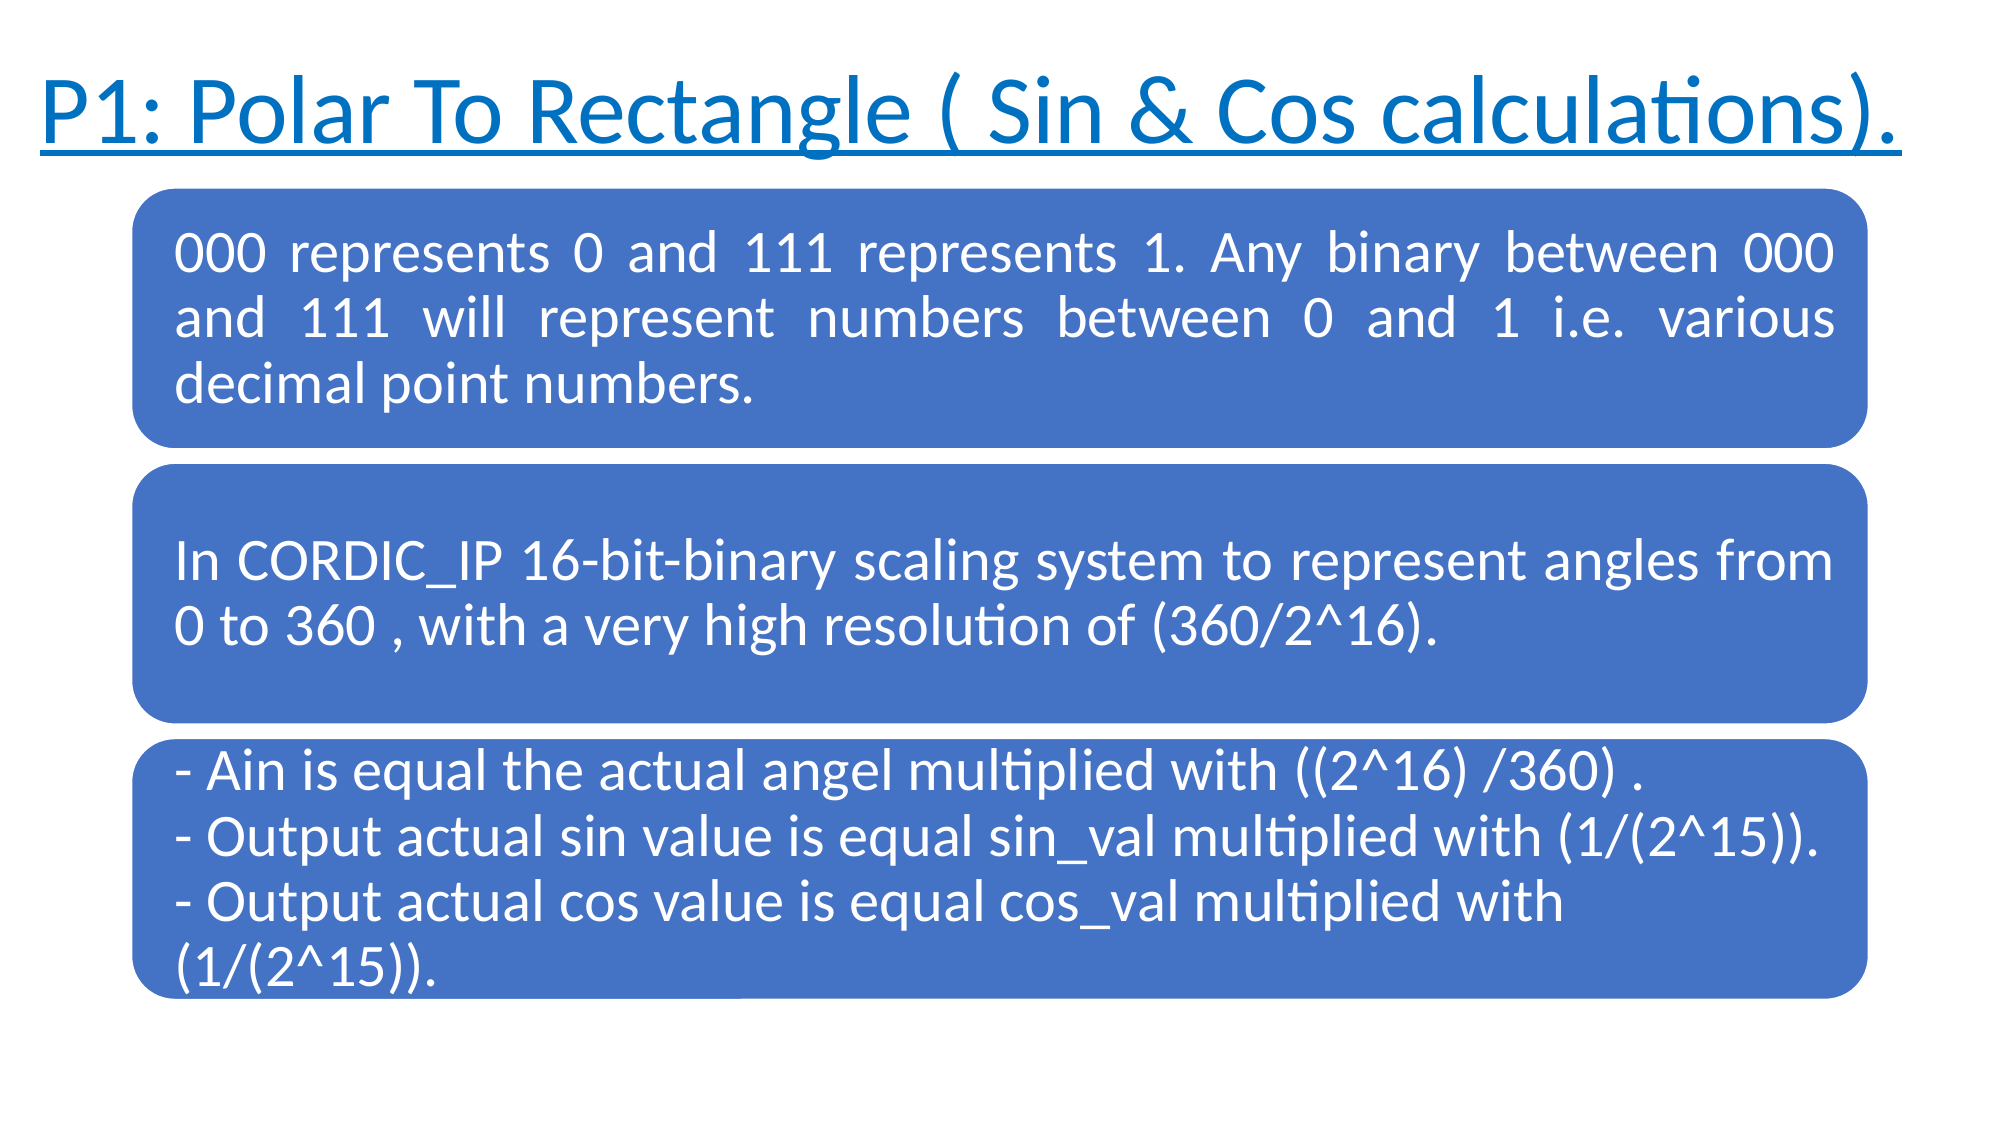

# P1: Polar To Rectangle ( Sin & Cos calculations).
000 represents 0 and 111 represents 1. Any binary between 000 and 111 will represent numbers between 0 and 1 i.e. various decimal point numbers.
In CORDIC_IP 16-bit-binary scaling system to represent angles from 0 to 360 , with a very high resolution of (360/2^16).
- Ain is equal the actual angel multiplied with ((2^16) /360) .
- Output actual sin value is equal sin_val multiplied with (1/(2^15)).
- Output actual cos value is equal cos_val multiplied with (1/(2^15)).